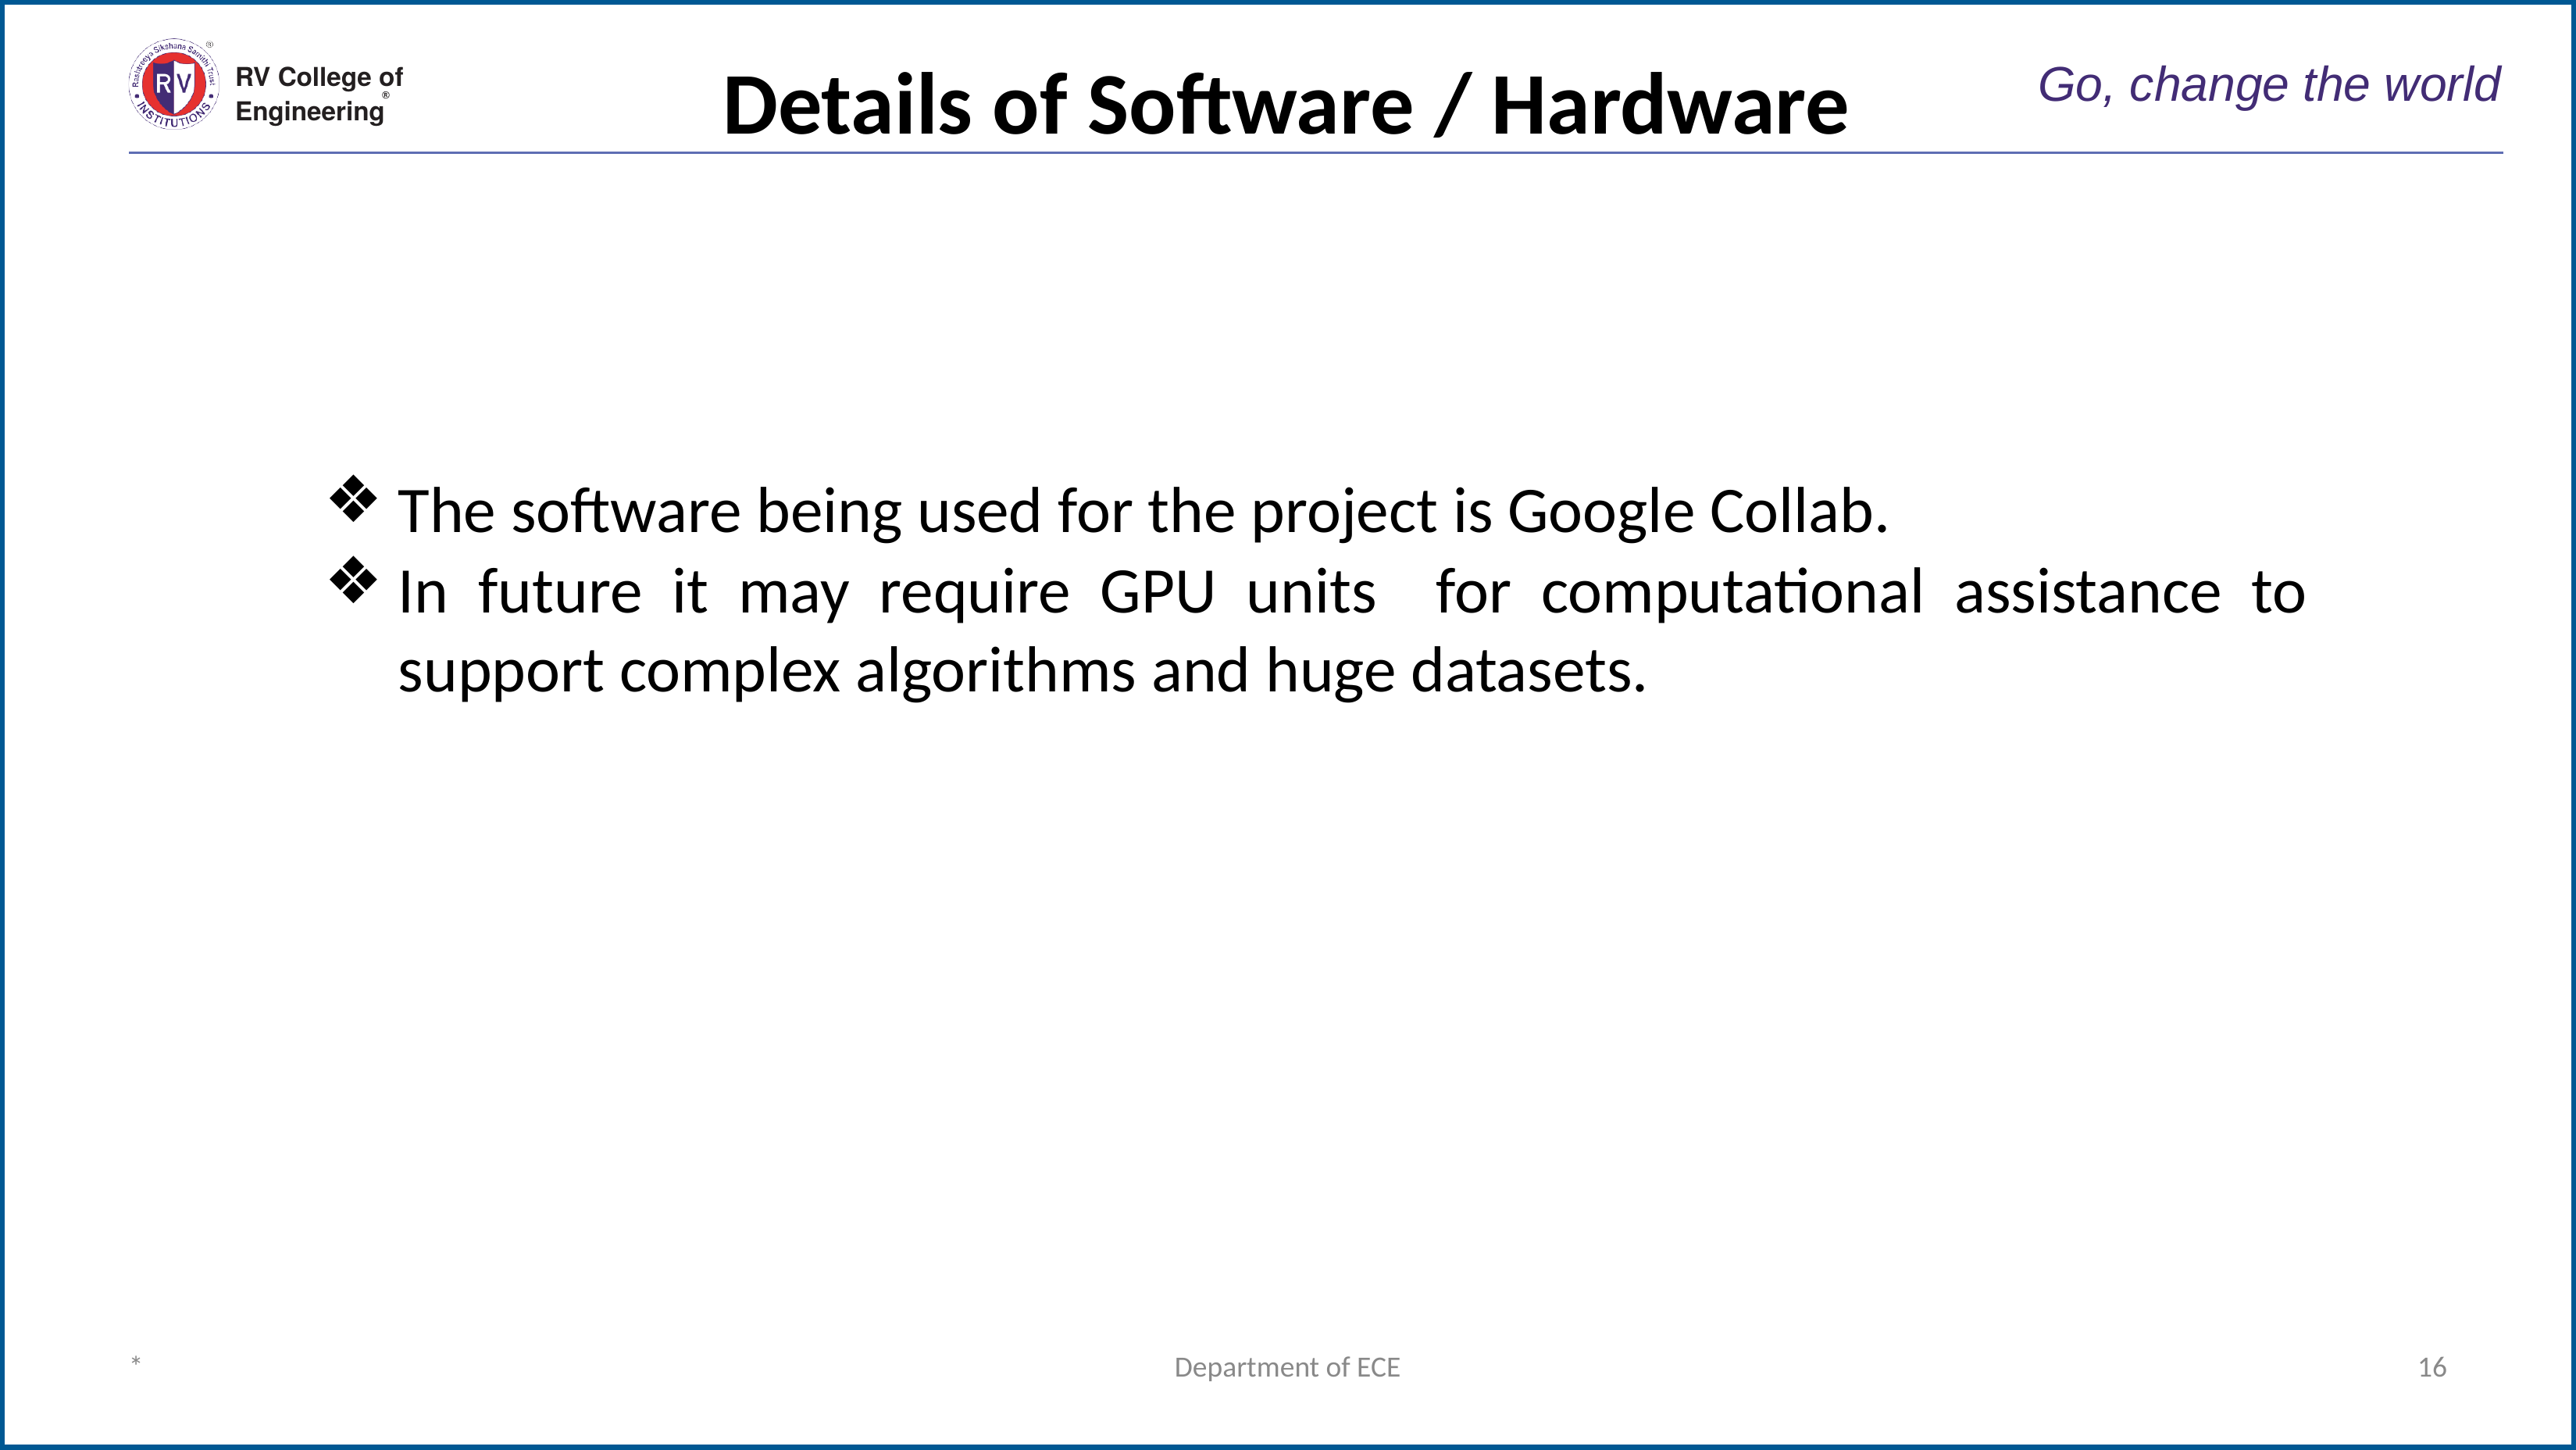

Details of Software / Hardware
# Go, change the world
RV College of
Engineering

The software being used for the project is Google Collab.
In future it may require GPU units  for computational assistance to support complex algorithms and huge datasets.
*
Department of ECE
16